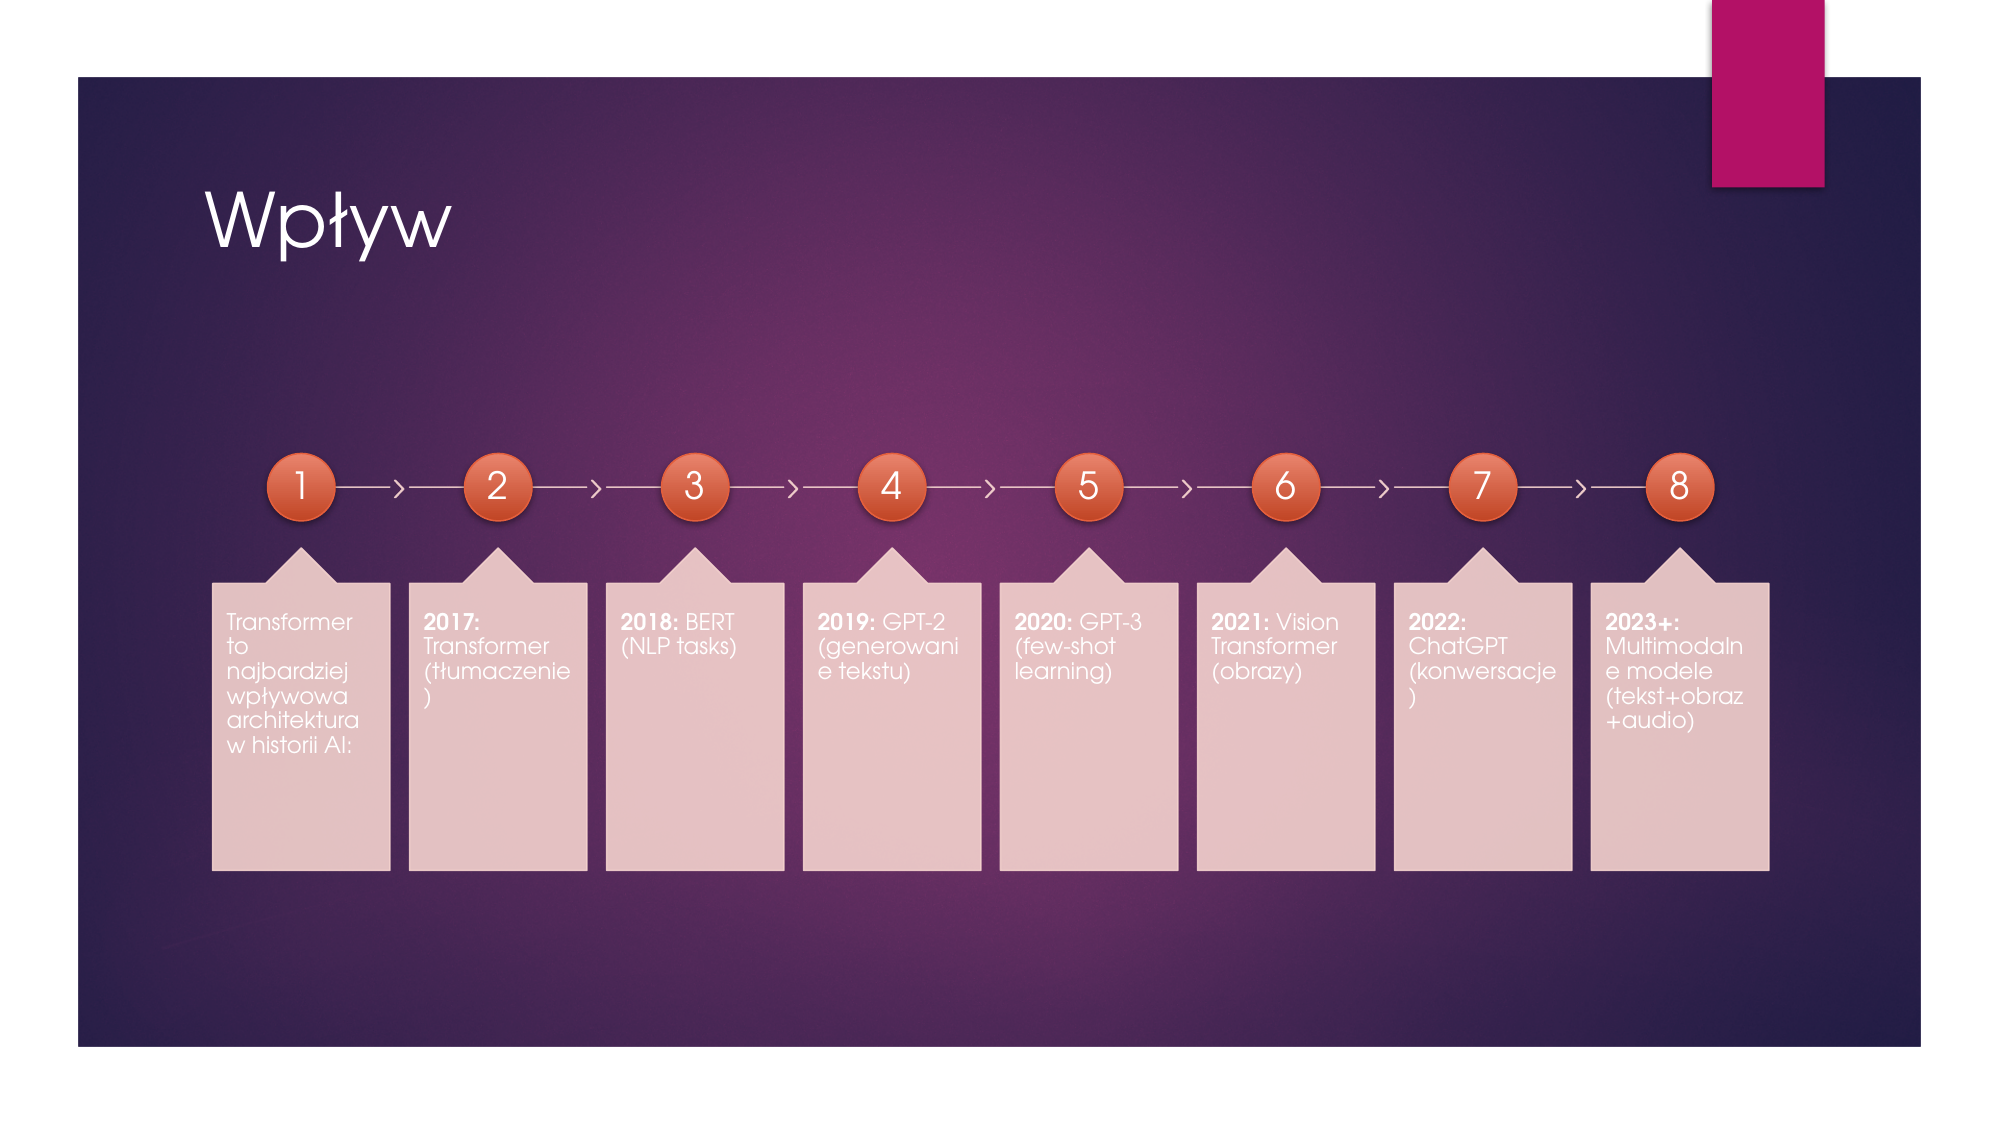

# Wpływ
1
Transformer to najbardziej wpływowa architektura w historii AI:
2
2017: Transformer (tłumaczenie)
3
2018: BERT (NLP tasks)
4
2019: GPT-2 (generowanie tekstu)
5
2020: GPT-3 (few-shot learning)
6
2021: Vision Transformer (obrazy)
7
2022: ChatGPT (konwersacje)
8
2023+: Multimodalne modele (tekst+obraz+audio)